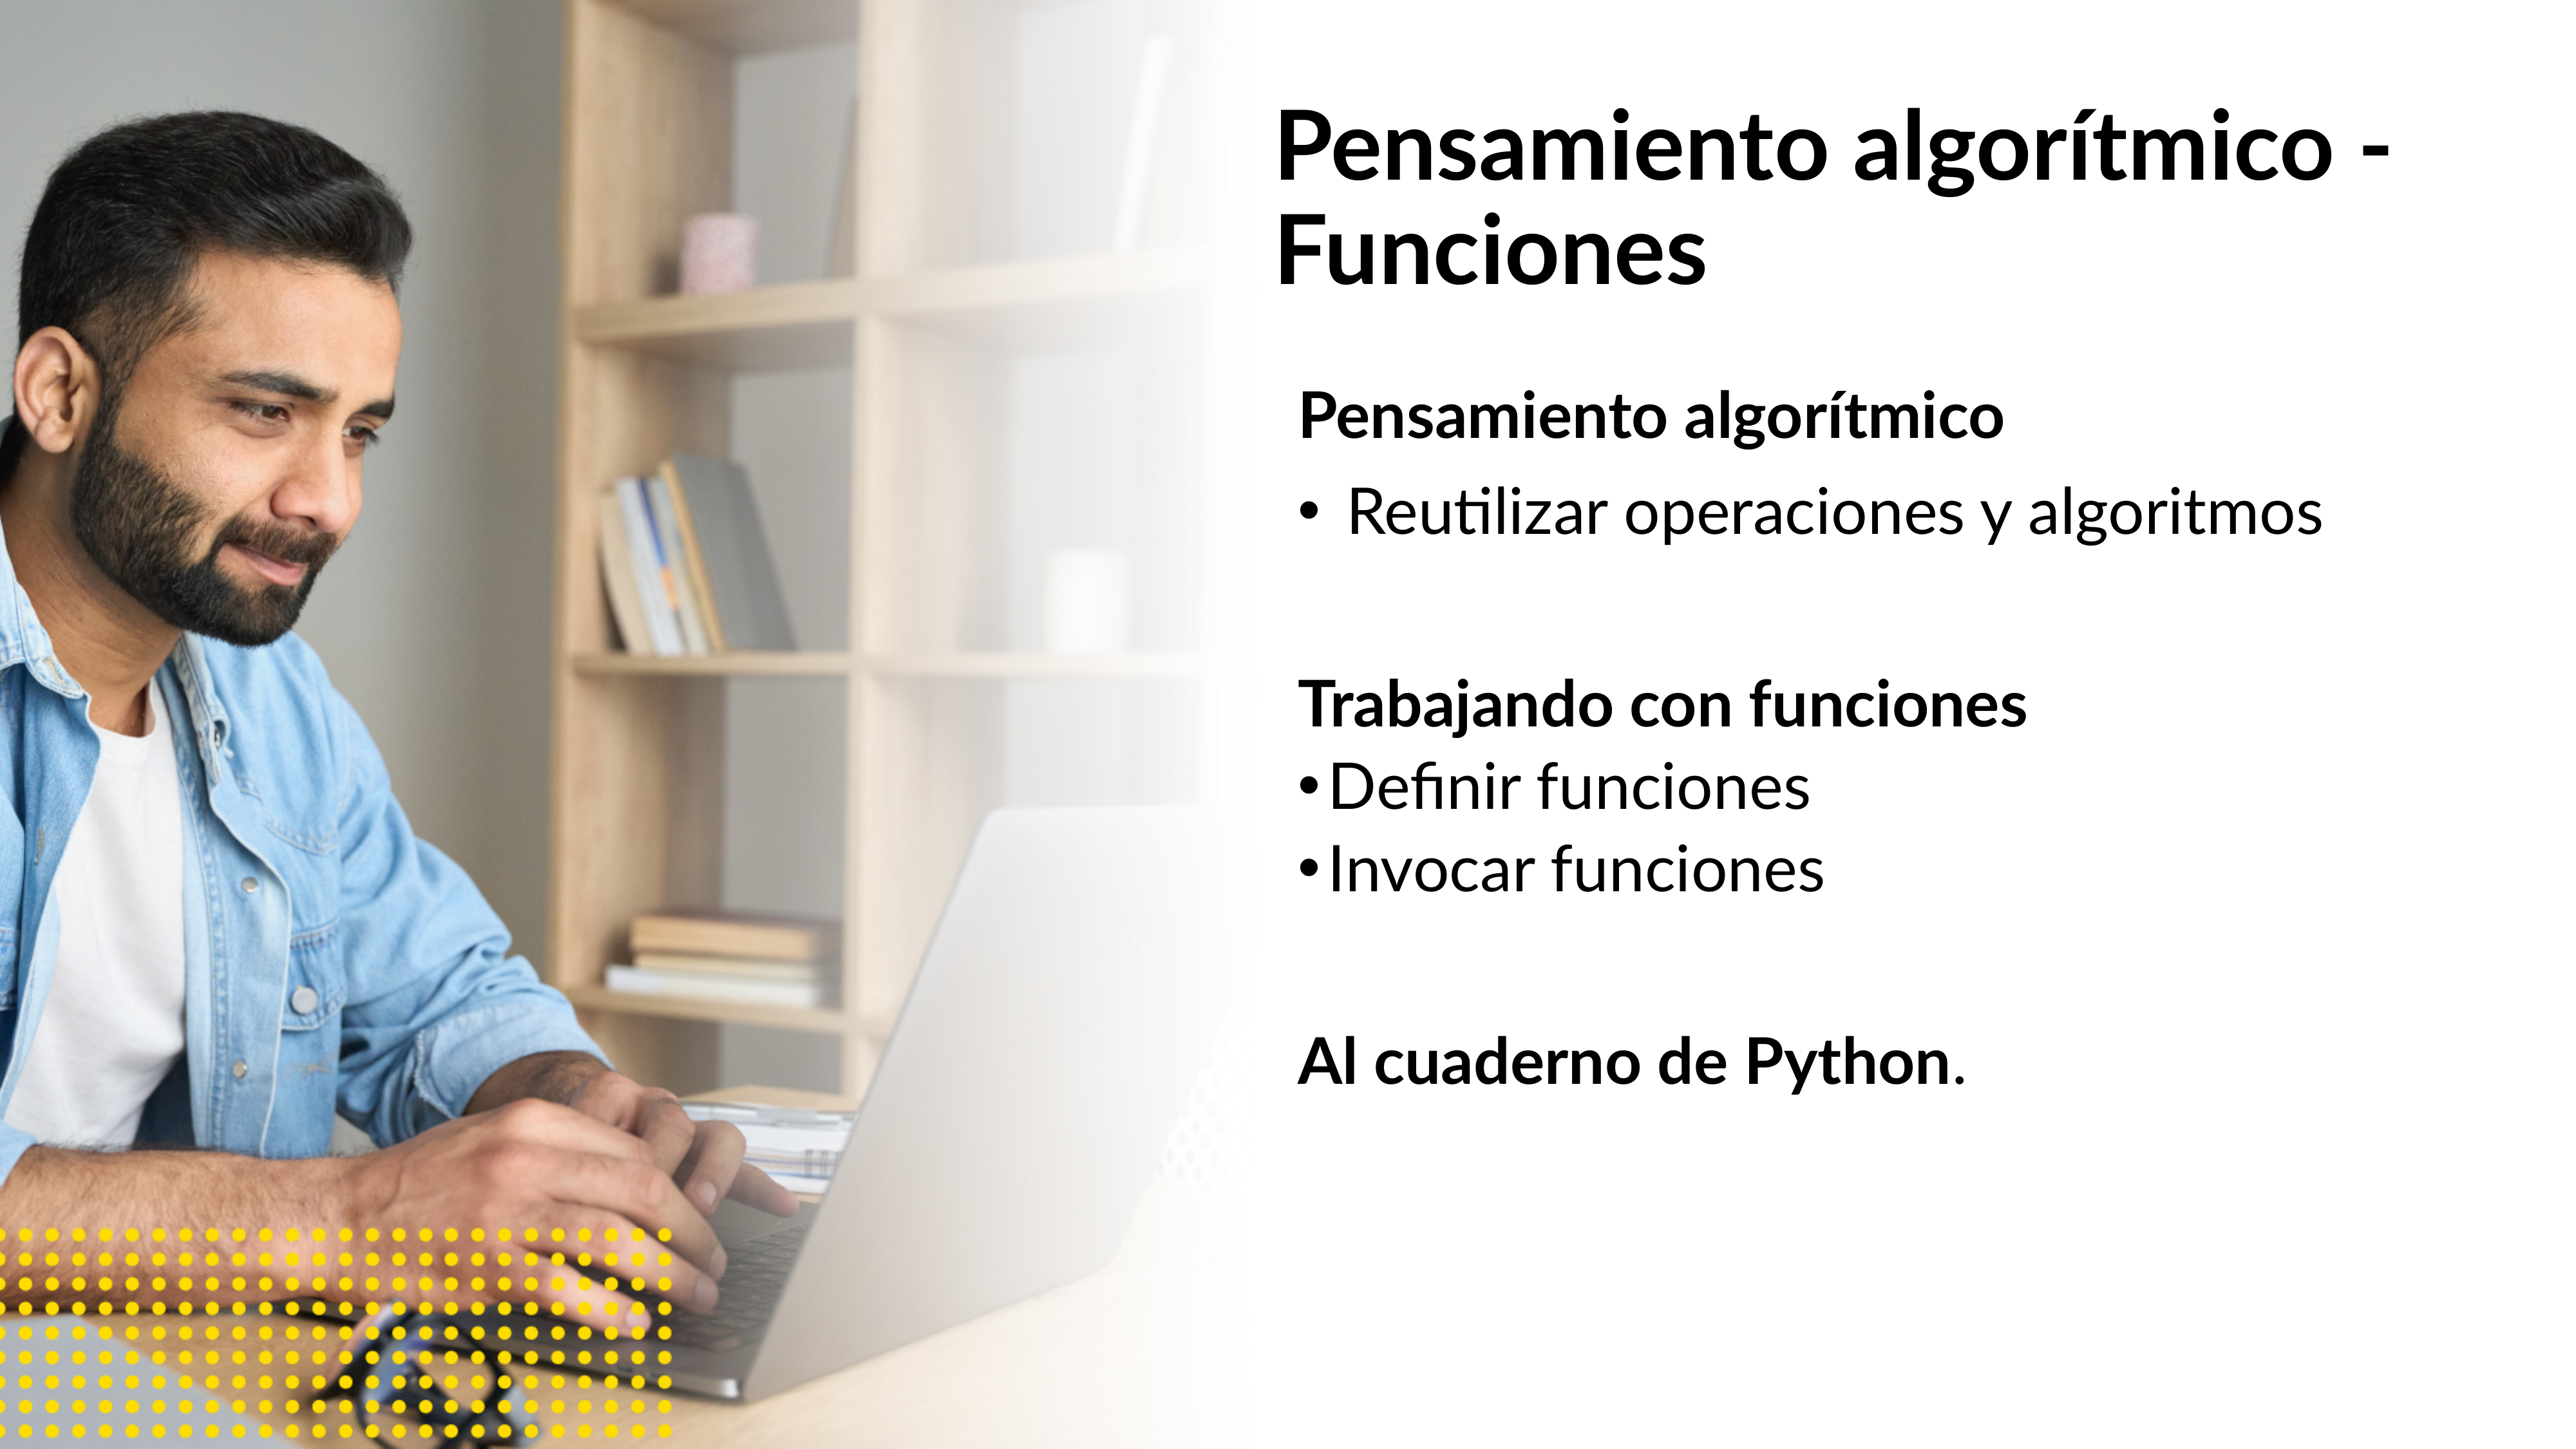

# Pensamiento algorítmico - Funciones
Pensamiento algorítmico
Reutilizar operaciones y algoritmos

Trabajando con funciones
Definir funciones
Invocar funciones

Al cuaderno de Python.